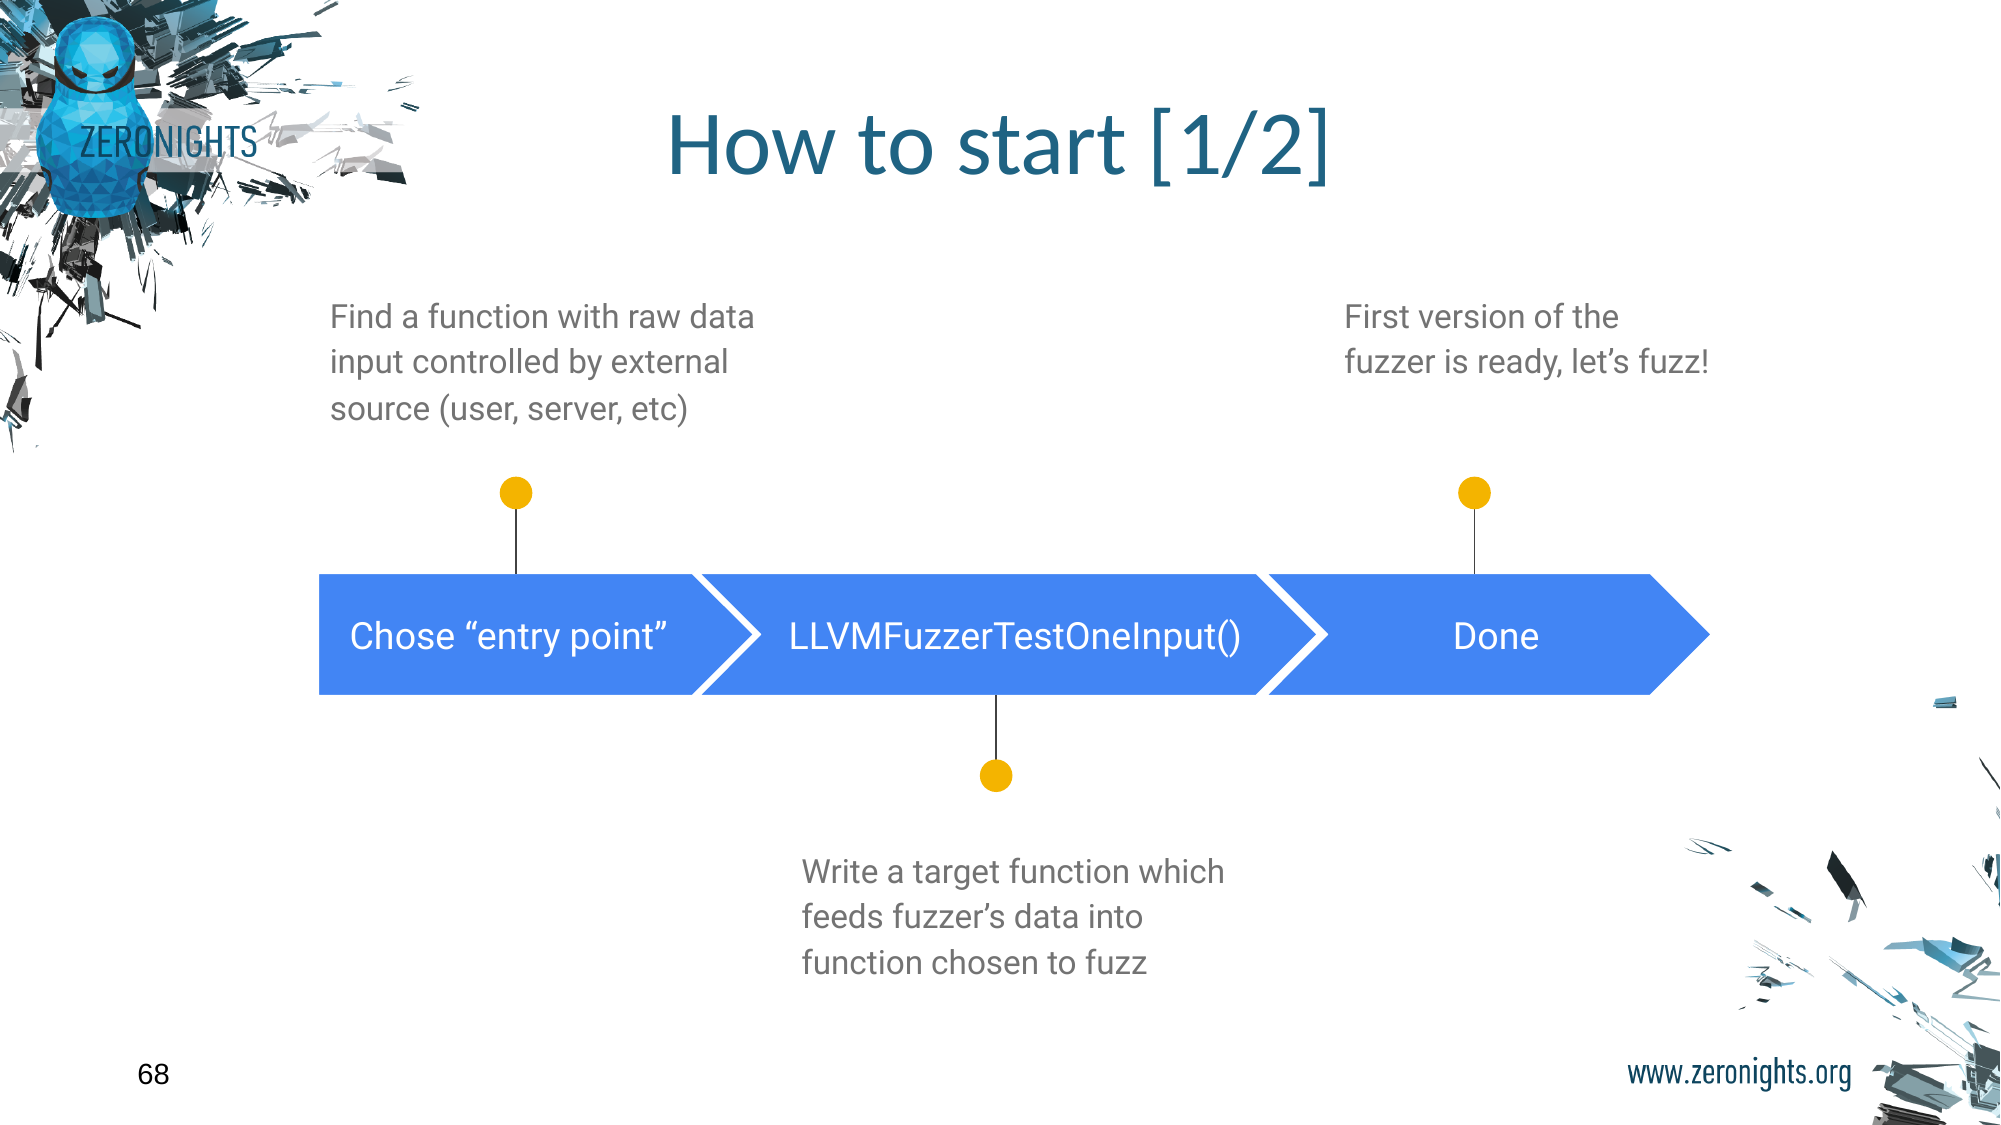

# How to start [1/2]
Find a function with raw data input controlled by external source (user, server, etc)
First version of the fuzzer is ready, let’s fuzz!

LLVMFuzzerTestOneInput()
Chose “entry point”
Done

Write a target function which feeds fuzzer’s data into function chosen to fuzz
68